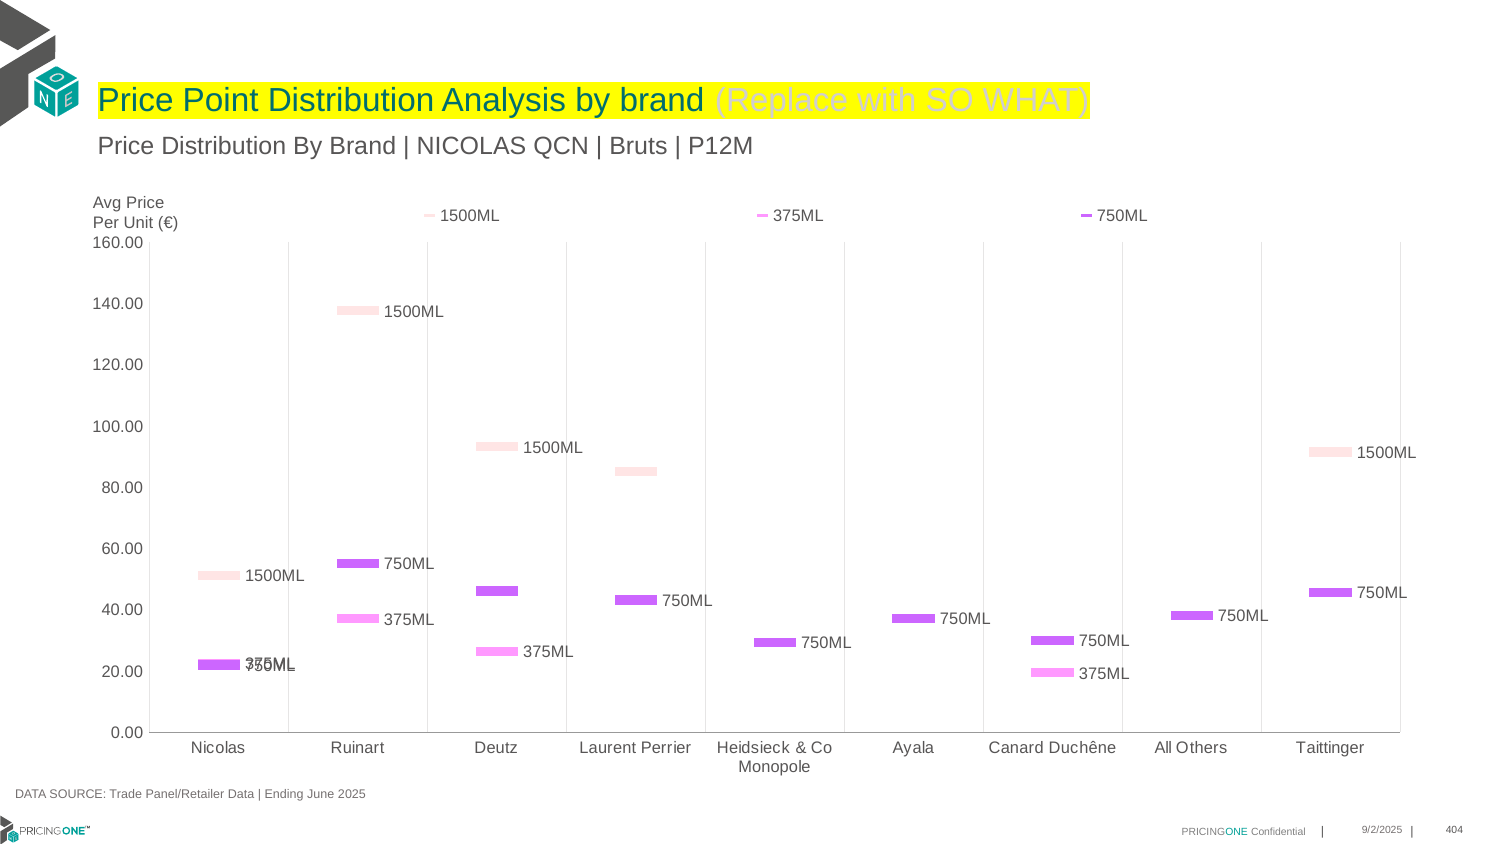

# Price Point Distribution Analysis by brand (Replace with SO WHAT)
Price Distribution By Brand | NICOLAS QCN | Bruts | P12M

### Chart

| Category | 1500ML | 375ML | 750ML |
|---|---|---|---|
| Nicolas | 51.1754 | 22.279 | 21.8959 |
| Ruinart | 137.5161 | 36.9531 | 55.0406 |
| Deutz | 93.1123 | 26.3211 | 46.0772 |
| Laurent Perrier | 85.0053 | None | 43.1633 |
| Heidsieck & Co Monopole | None | None | 29.3154 |
| Ayala | None | None | 37.1769 |
| Canard Duchêne | None | 19.3591 | 29.8348 |
| All Others | None | None | 38.1086 |
| Taittinger | 91.4055 | None | 45.452 |
Avg Price
Per Unit (€)
DATA SOURCE: Trade Panel/Retailer Data | Ending June 2025
9/2/2025
404